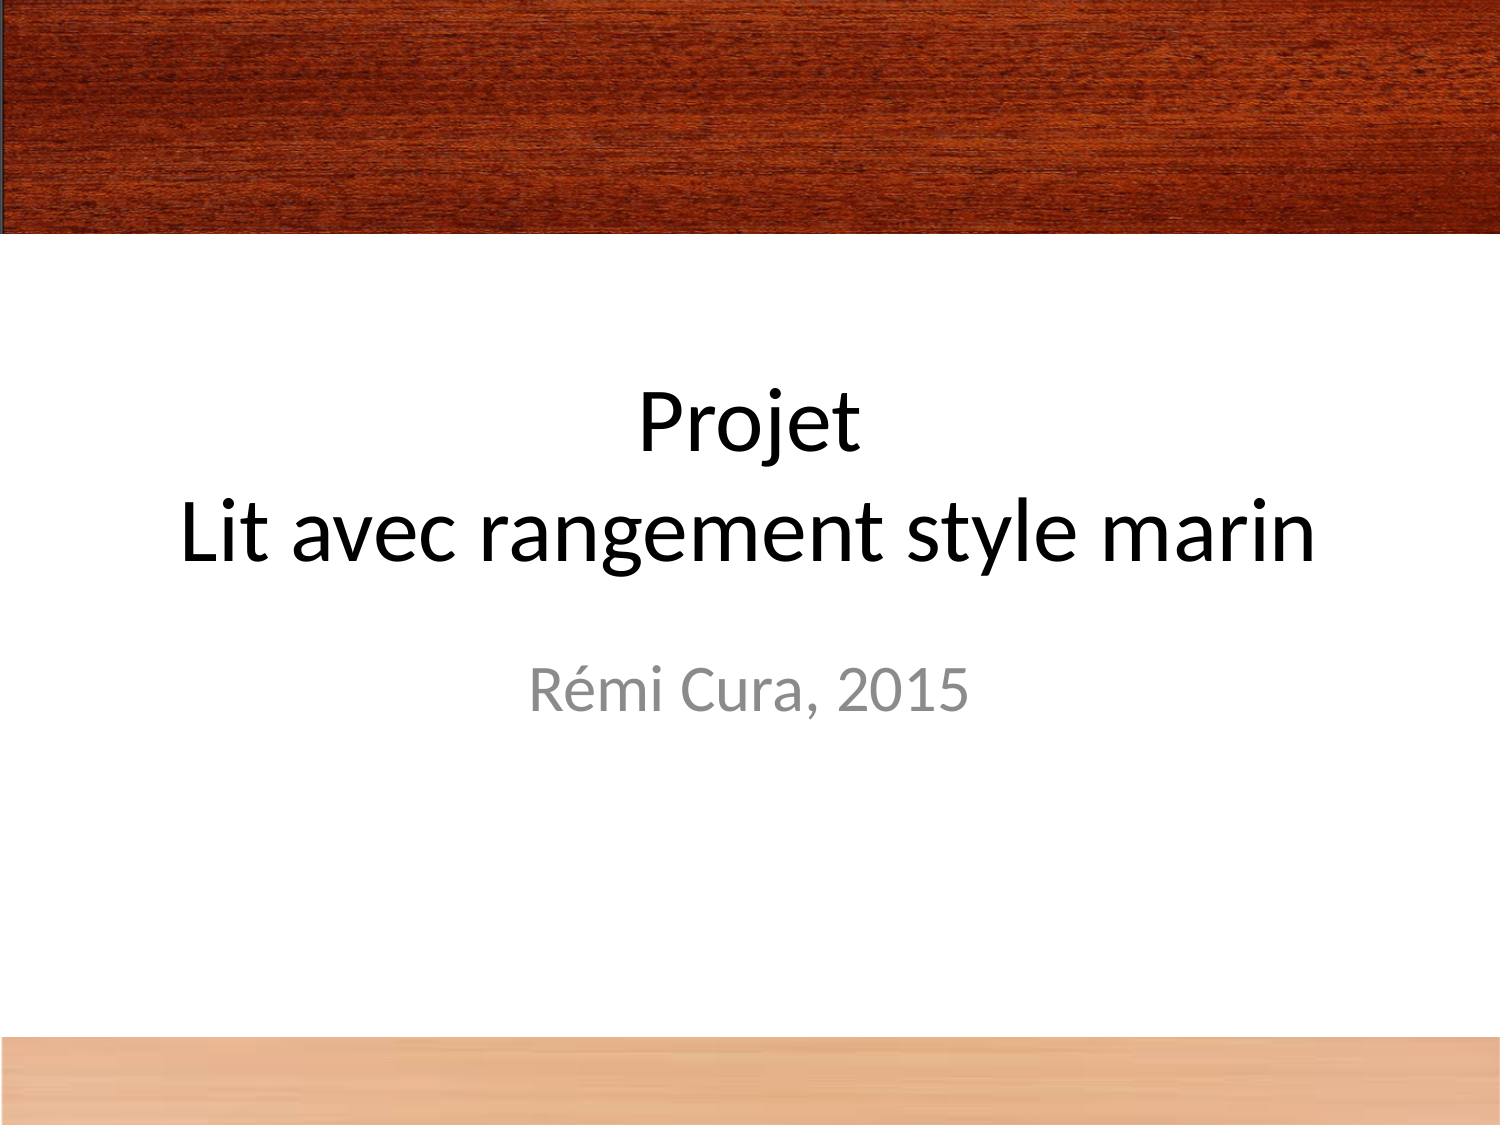

# Projet Lit avec rangement style marin
Rémi Cura, 2015